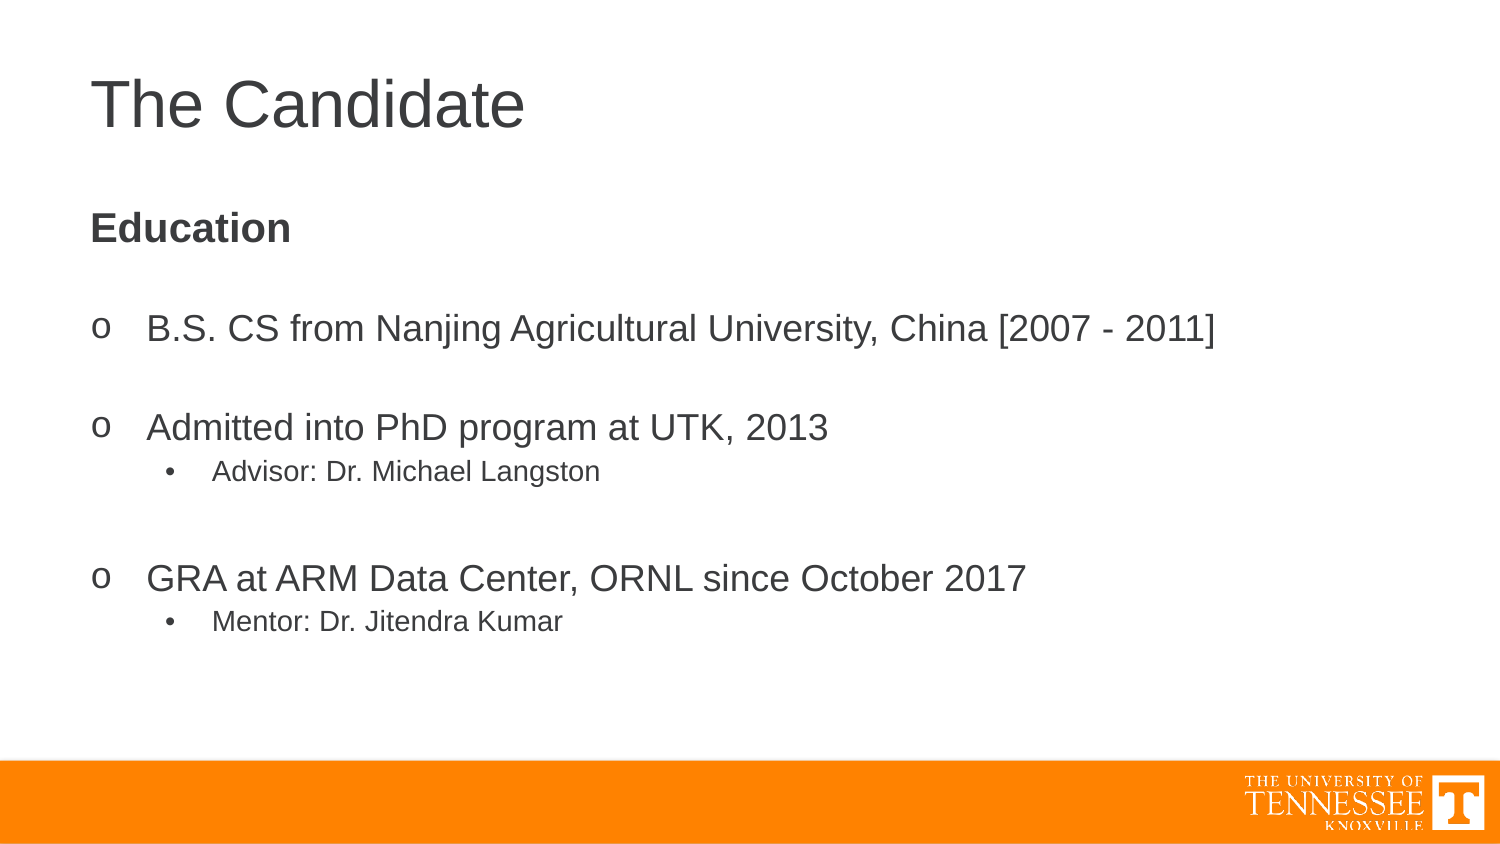

# The Candidate
Education

B.S. CS from Nanjing Agricultural University, China [2007 - 2011]

Admitted into PhD program at UTK, 2013
Advisor: Dr. Michael Langston

GRA at ARM Data Center, ORNL since October 2017
Mentor: Dr. Jitendra Kumar